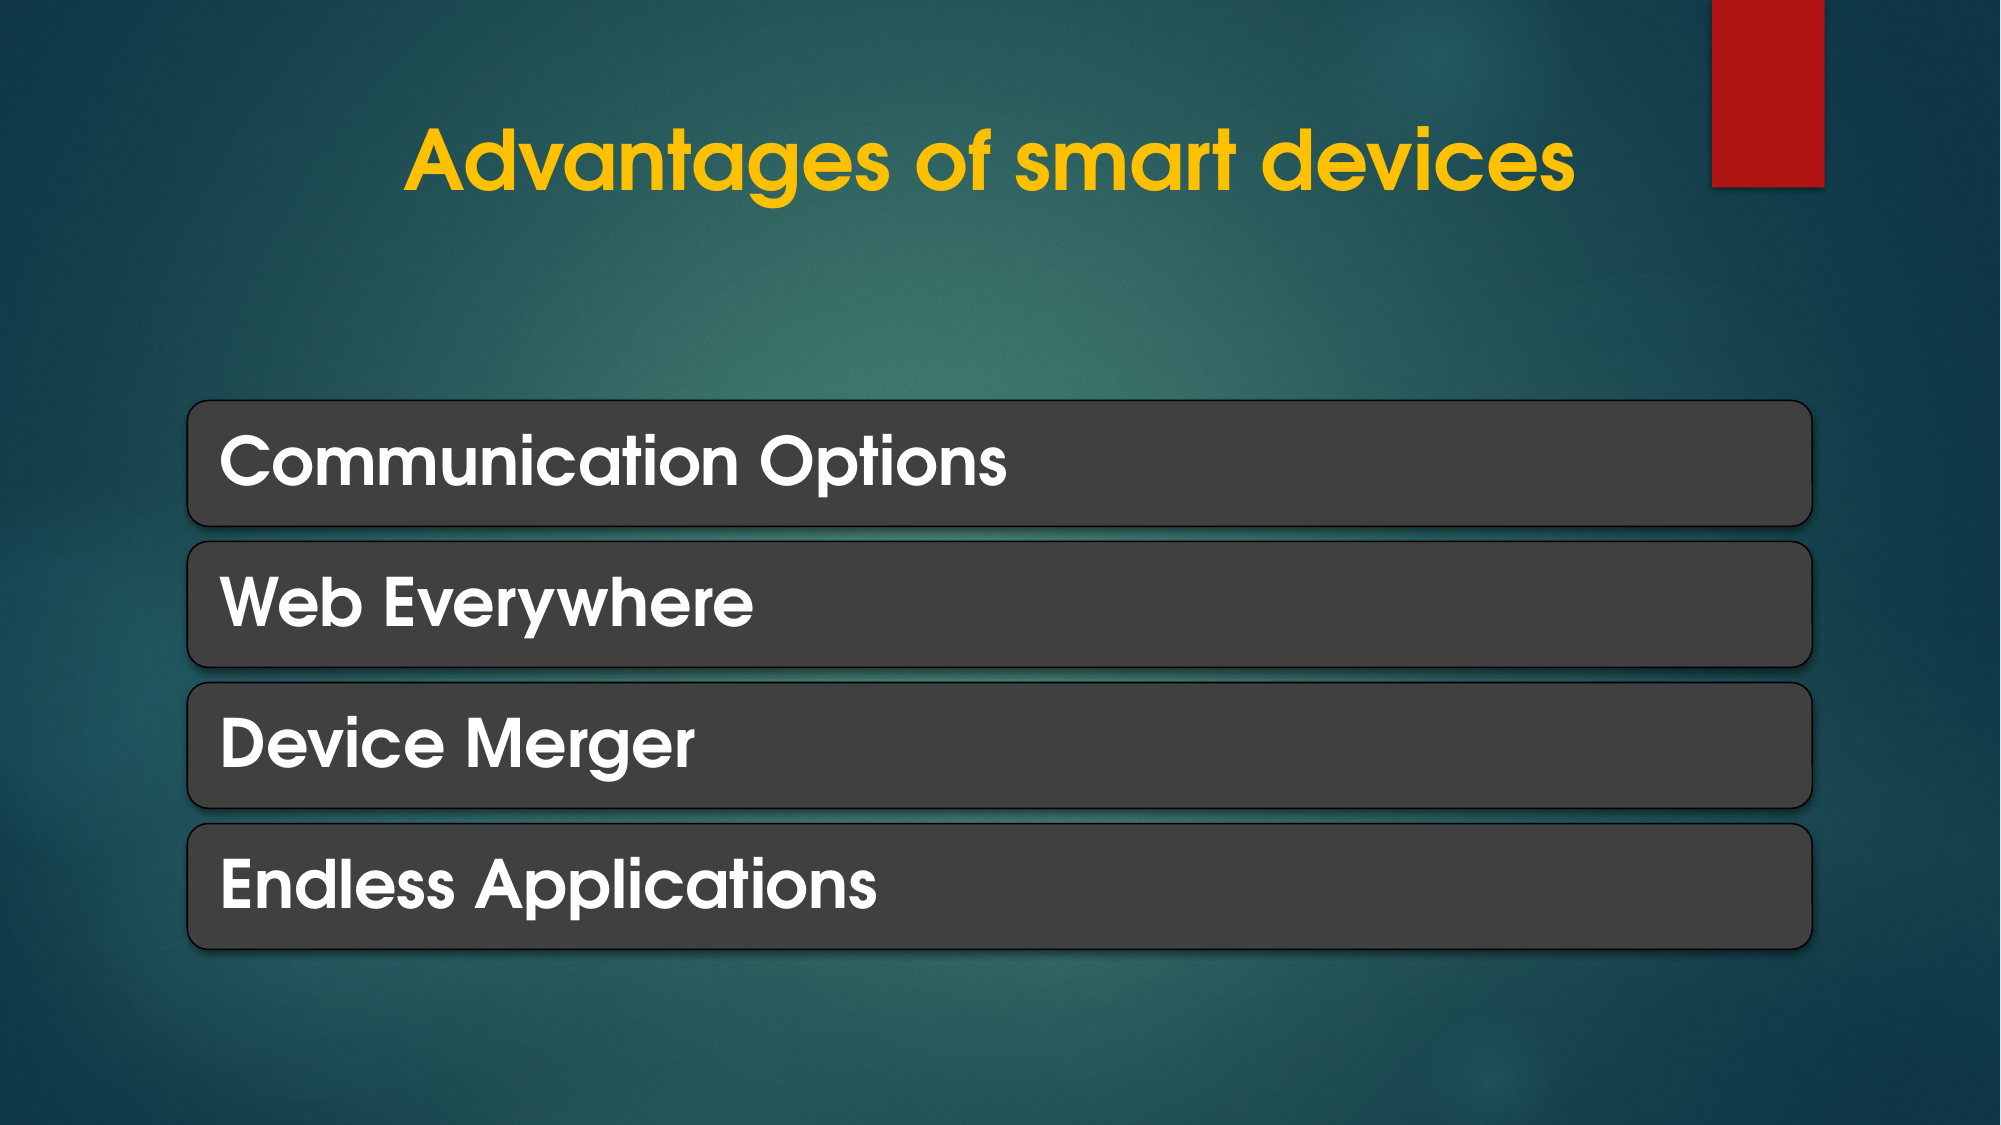

# Advantages of smart devices
Communication Options
Web Everywhere
Device Merger
Endless Applications